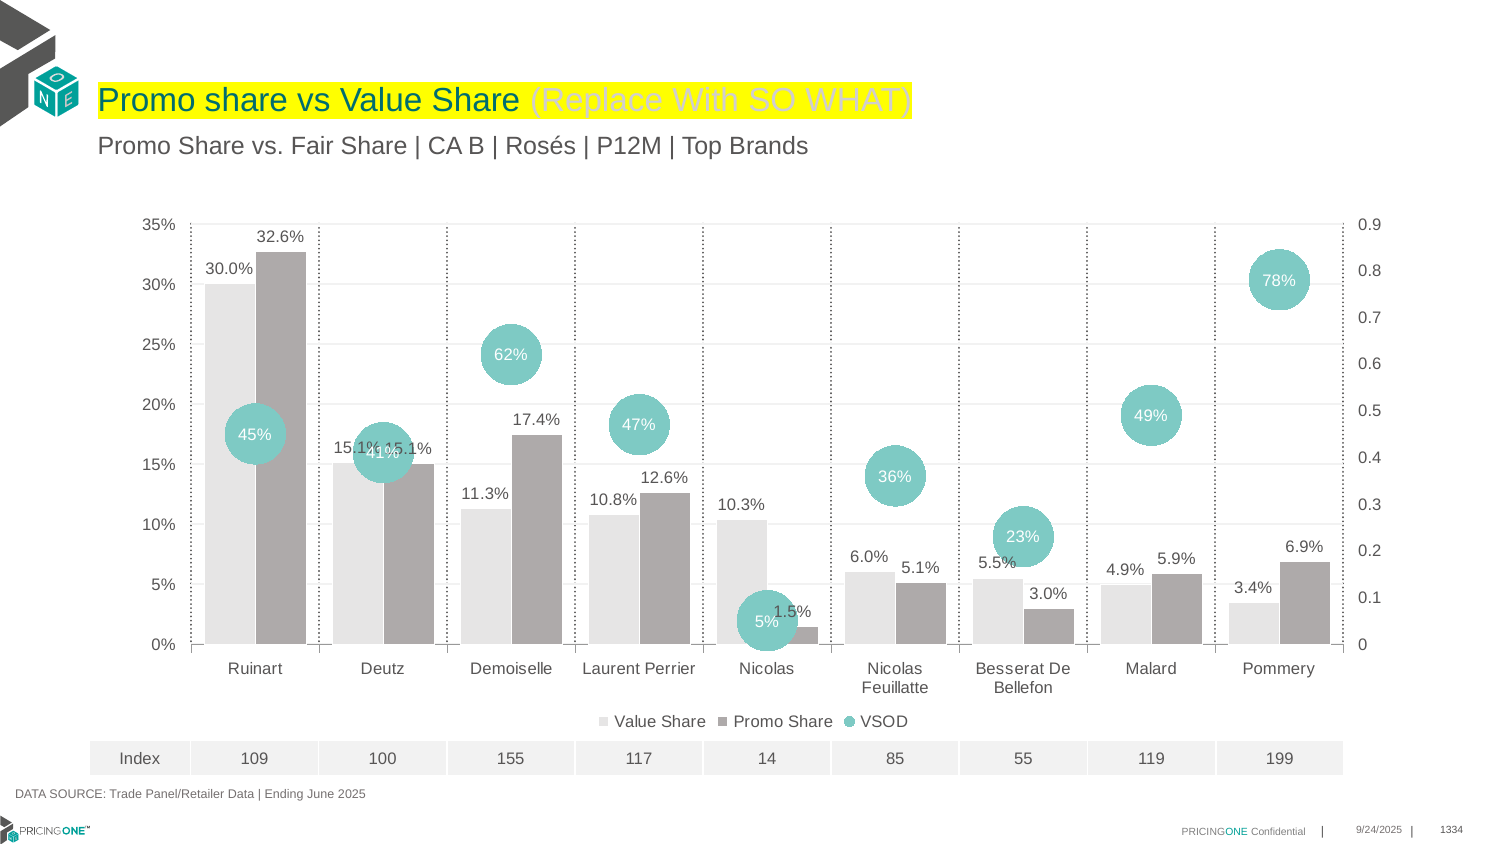

# Promo share vs Value Share (Replace With SO WHAT)
Promo Share vs. Fair Share | CA B | Rosés | P12M | Top Brands

### Chart

| Category | Value Share | Promo Share | VSOD |
|---|---|---|---|
| Ruinart | 0.3000291472724054 | 0.32645919606295215 | 0.45 |
| Deutz | 0.15136554077131192 | 0.15064932666694367 | 0.41 |
| Demoiselle | 0.11264616105387953 | 0.1741894381119898 | 0.62 |
| Laurent Perrier | 0.107941469415928 | 0.1257703973519106 | 0.47 |
| Nicolas | 0.10336910281834454 | 0.014546948649409766 | 0.05 |
| Nicolas Feuillatte | 0.0601488835521763 | 0.05101819407319179 | 0.36 |
| Besserat De Bellefon | 0.054934561691185546 | 0.029943354154259517 | 0.23 |
| Malard | 0.04935902823351435 | 0.058769487879081664 | 0.49 |
| Pommery | 0.034463520310999606 | 0.06865365705026107 | 0.78 |
| Index | 109 | 100 | 155 | 117 | 14 | 85 | 55 | 119 | 199 |
| --- | --- | --- | --- | --- | --- | --- | --- | --- | --- |
DATA SOURCE: Trade Panel/Retailer Data | Ending June 2025

9/24/2025
1334